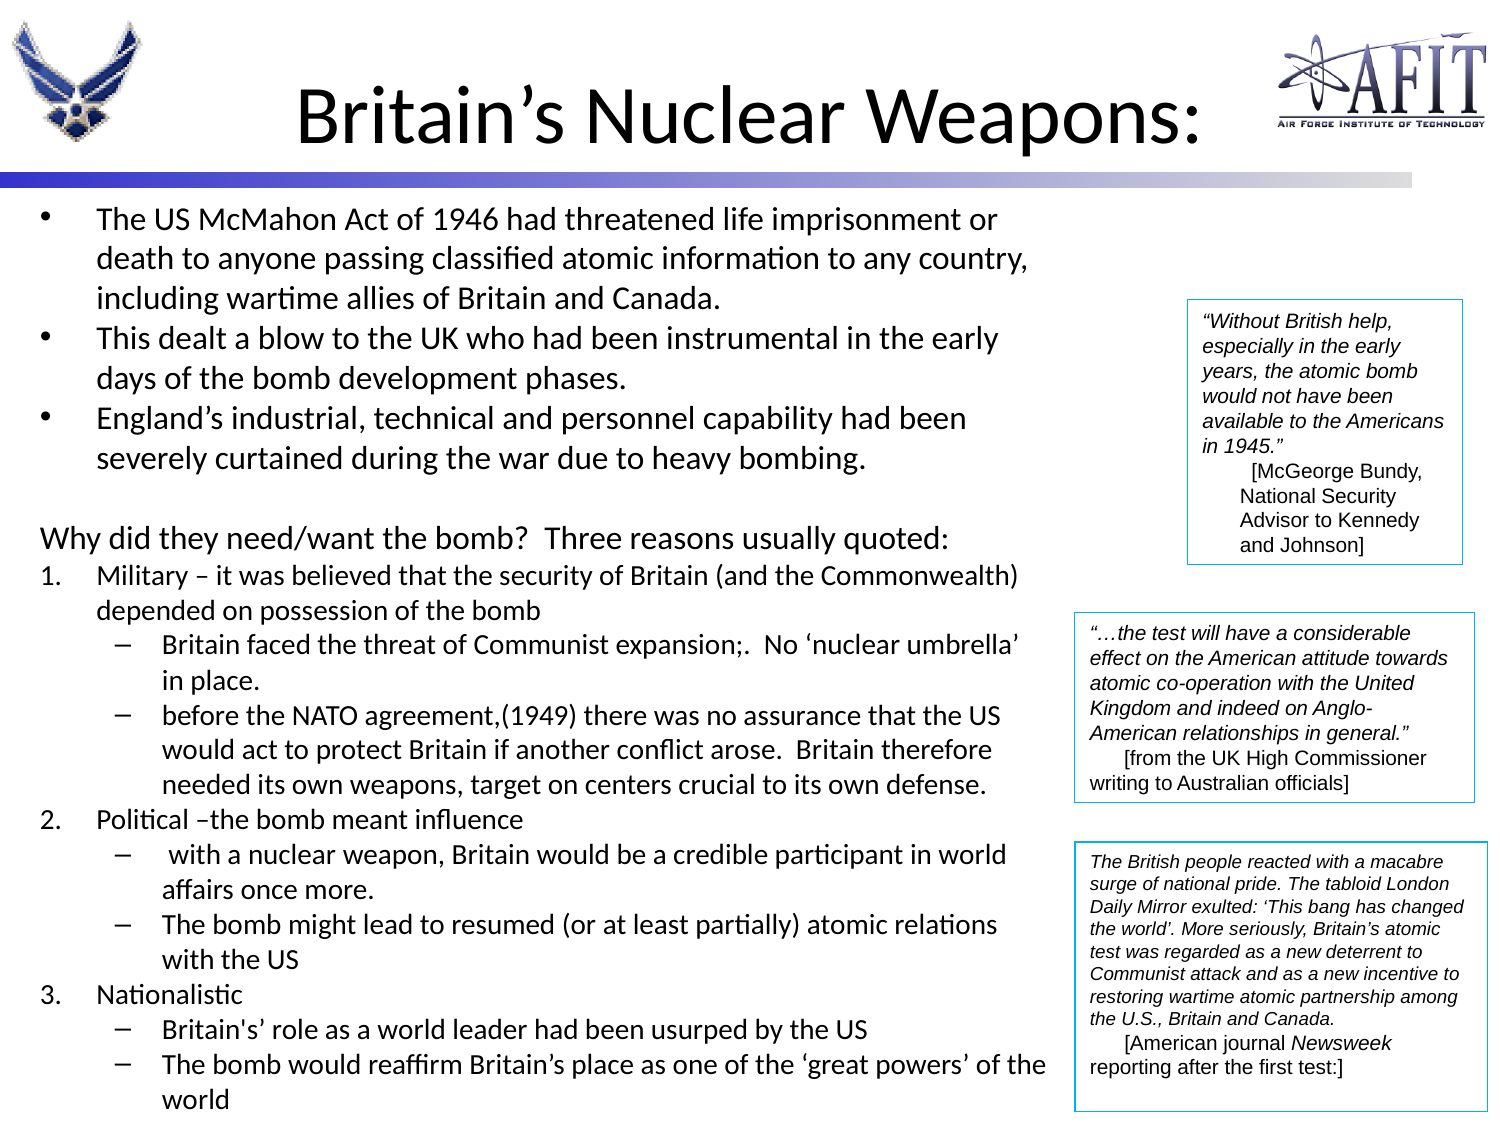

# Britain’s Nuclear Weapons:
The US McMahon Act of 1946 had threatened life imprisonment or death to anyone passing classified atomic information to any country, including wartime allies of Britain and Canada.
This dealt a blow to the UK who had been instrumental in the early days of the bomb development phases.
England’s industrial, technical and personnel capability had been severely curtained during the war due to heavy bombing.

Why did they need/want the bomb?  Three reasons usually quoted:
Military – it was believed that the security of Britain (and the Commonwealth) depended on possession of the bomb
Britain faced the threat of Communist expansion;.  No ‘nuclear umbrella’ in place.
before the NATO agreement,(1949) there was no assurance that the US would act to protect Britain if another conflict arose.  Britain therefore needed its own weapons, target on centers crucial to its own defense.
Political –the bomb meant influence
 with a nuclear weapon, Britain would be a credible participant in world affairs once more.
The bomb might lead to resumed (or at least partially) atomic relations with the US
Nationalistic
Britain's’ role as a world leader had been usurped by the US
The bomb would reaffirm Britain’s place as one of the ‘great powers’ of the world

“Without British help, especially in the early years, the atomic bomb would not have been available to the Americans in 1945.”
  [McGeorge Bundy, National Security Advisor to Kennedy and Johnson]
“…the test will have a considerable effect on the American attitude towards atomic co-operation with the United Kingdom and indeed on Anglo-American relationships in general.”
      [from the UK High Commissioner writing to Australian officials]
The British people reacted with a macabre surge of national pride. The tabloid London Daily Mirror exulted: ‘This bang has changed the world’. More seriously, Britain’s atomic test was regarded as a new deterrent to Communist attack and as a new incentive to restoring wartime atomic partnership among the U.S., Britain and Canada.
      [American journal Newsweek reporting after the first test:]